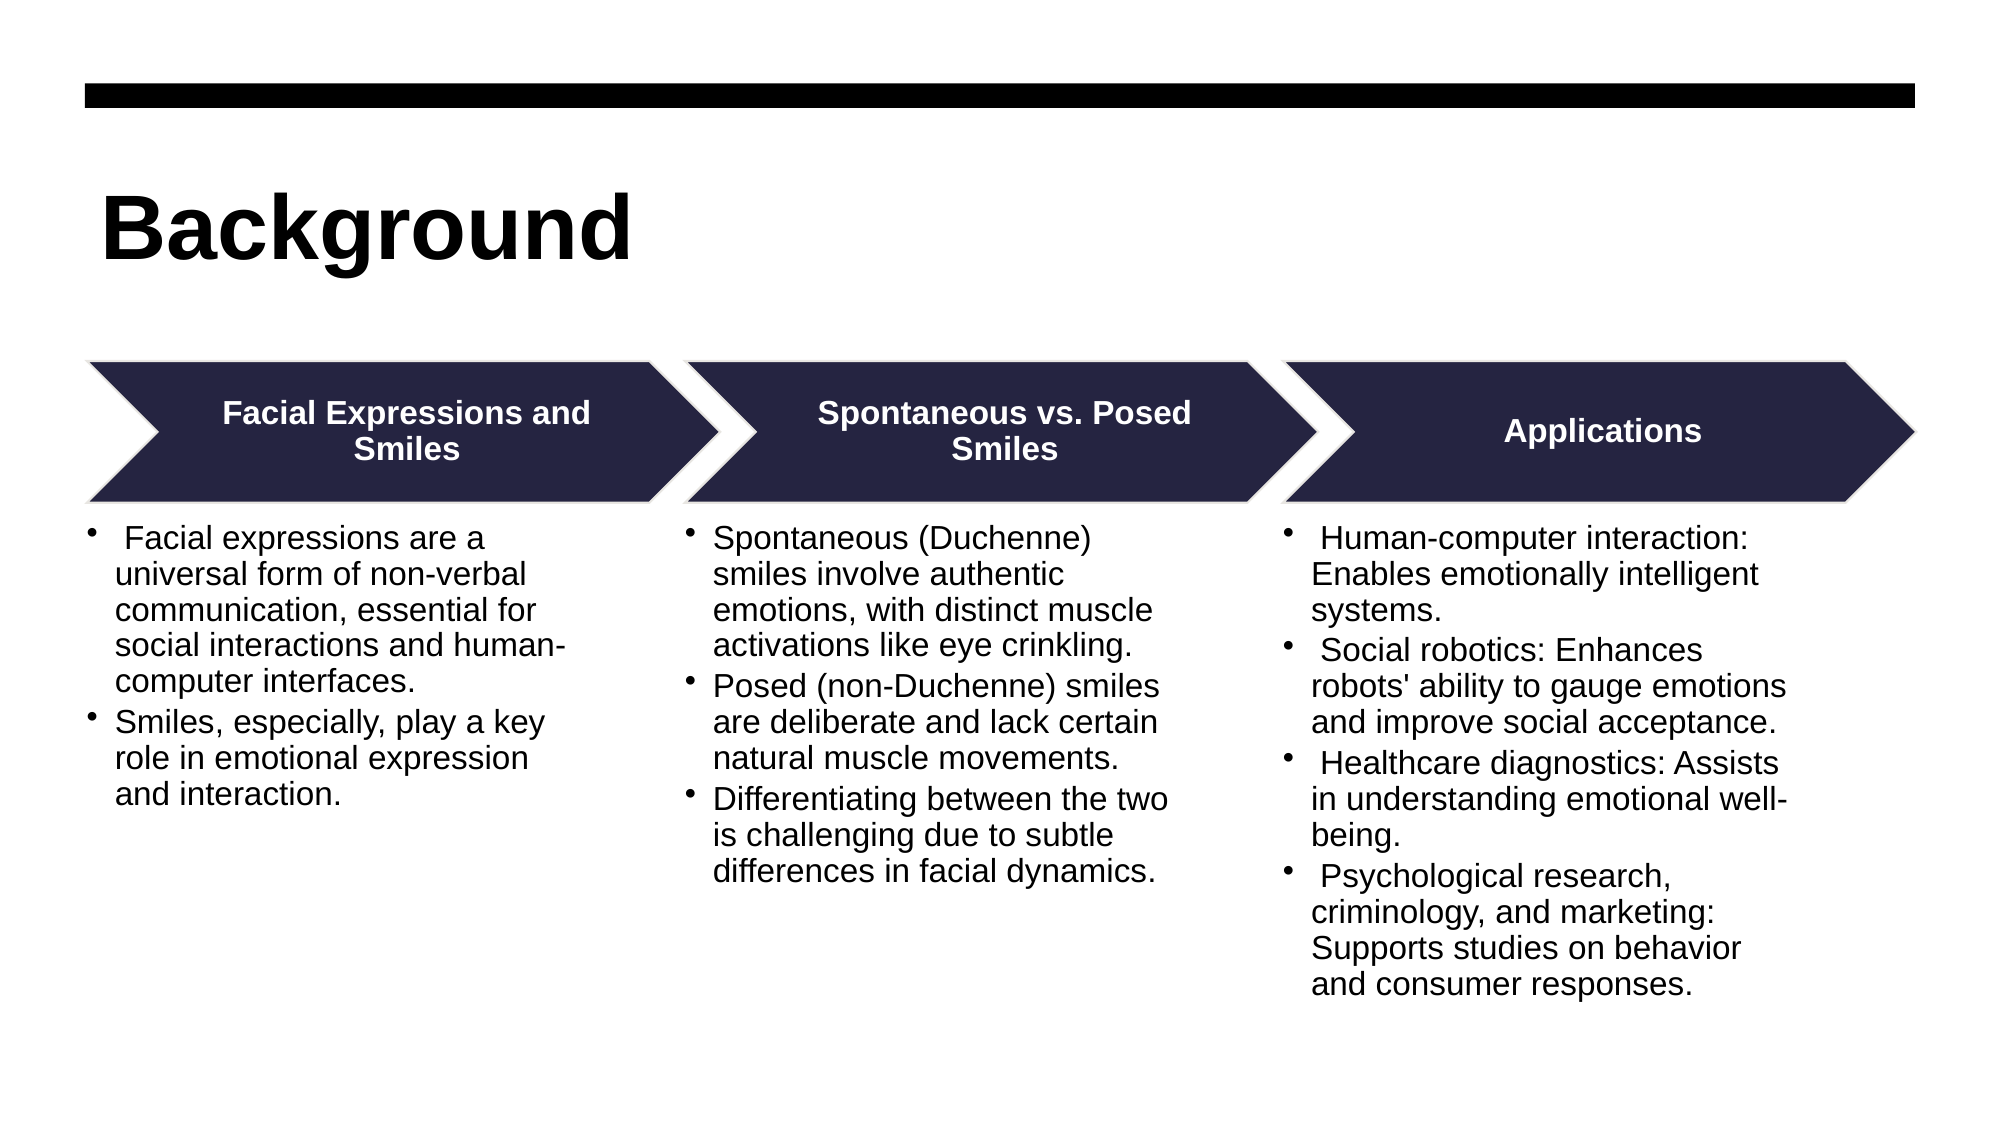

# Background
Facial Expressions and Smiles
 Facial expressions are a universal form of non-verbal communication, essential for social interactions and human-computer interfaces.
Smiles, especially, play a key role in emotional expression and interaction.
Spontaneous vs. Posed Smiles
Spontaneous (Duchenne) smiles involve authentic emotions, with distinct muscle activations like eye crinkling.
Posed (non-Duchenne) smiles are deliberate and lack certain natural muscle movements.
Differentiating between the two is challenging due to subtle differences in facial dynamics.
Applications
 Human-computer interaction: Enables emotionally intelligent systems.
 Social robotics: Enhances robots' ability to gauge emotions and improve social acceptance.
 Healthcare diagnostics: Assists in understanding emotional well-being.
 Psychological research, criminology, and marketing: Supports studies on behavior and consumer responses.